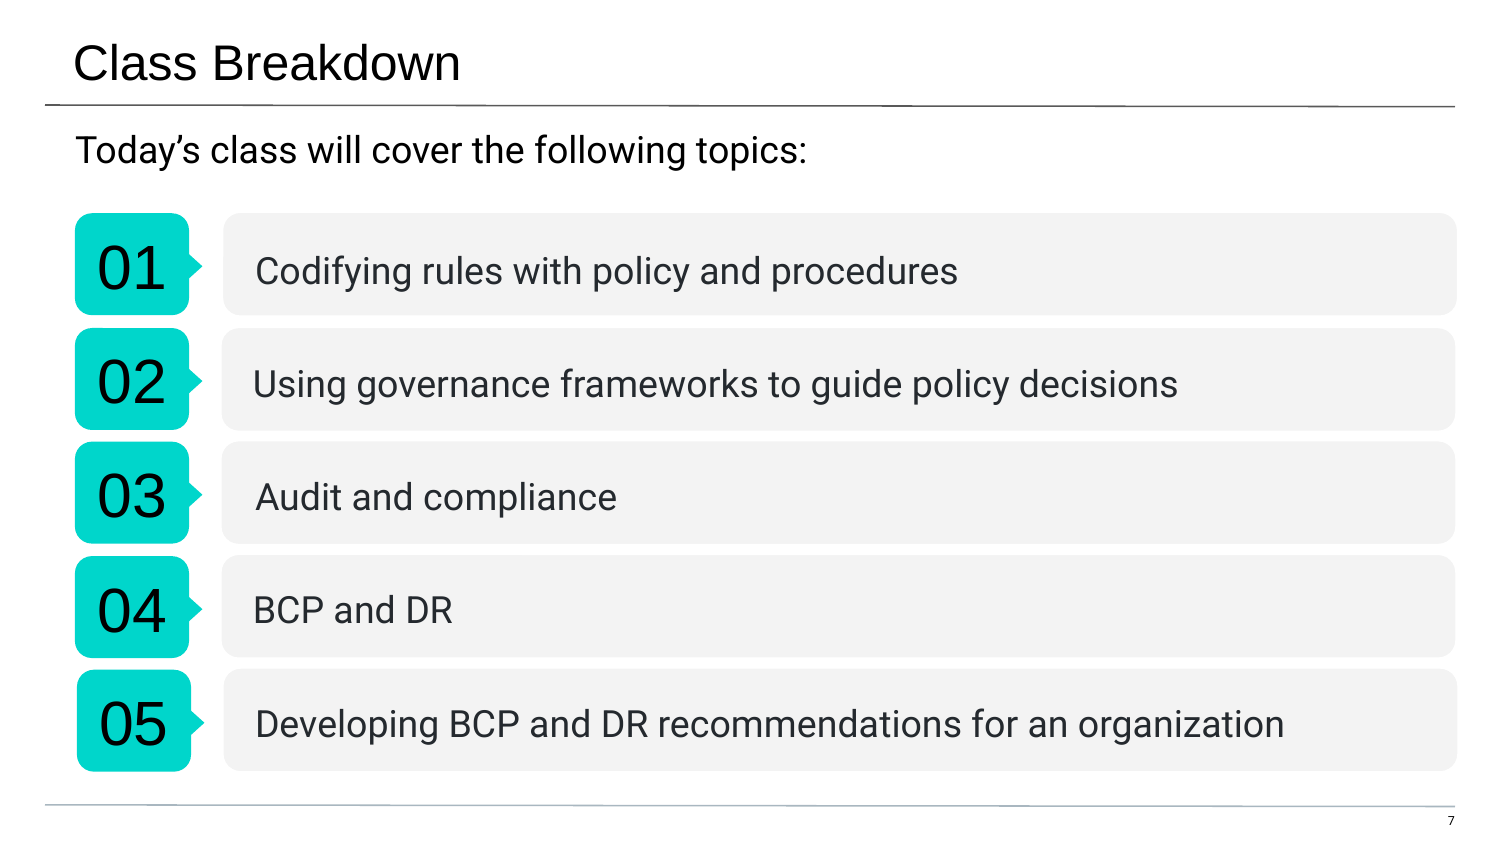

# Class Breakdown
Today’s class will cover the following topics:

Codifying rules with policy and procedures

Using governance frameworks to guide policy decisions

Audit and compliance
BCP and DR

Developing BCP and DR recommendations for an organization

7